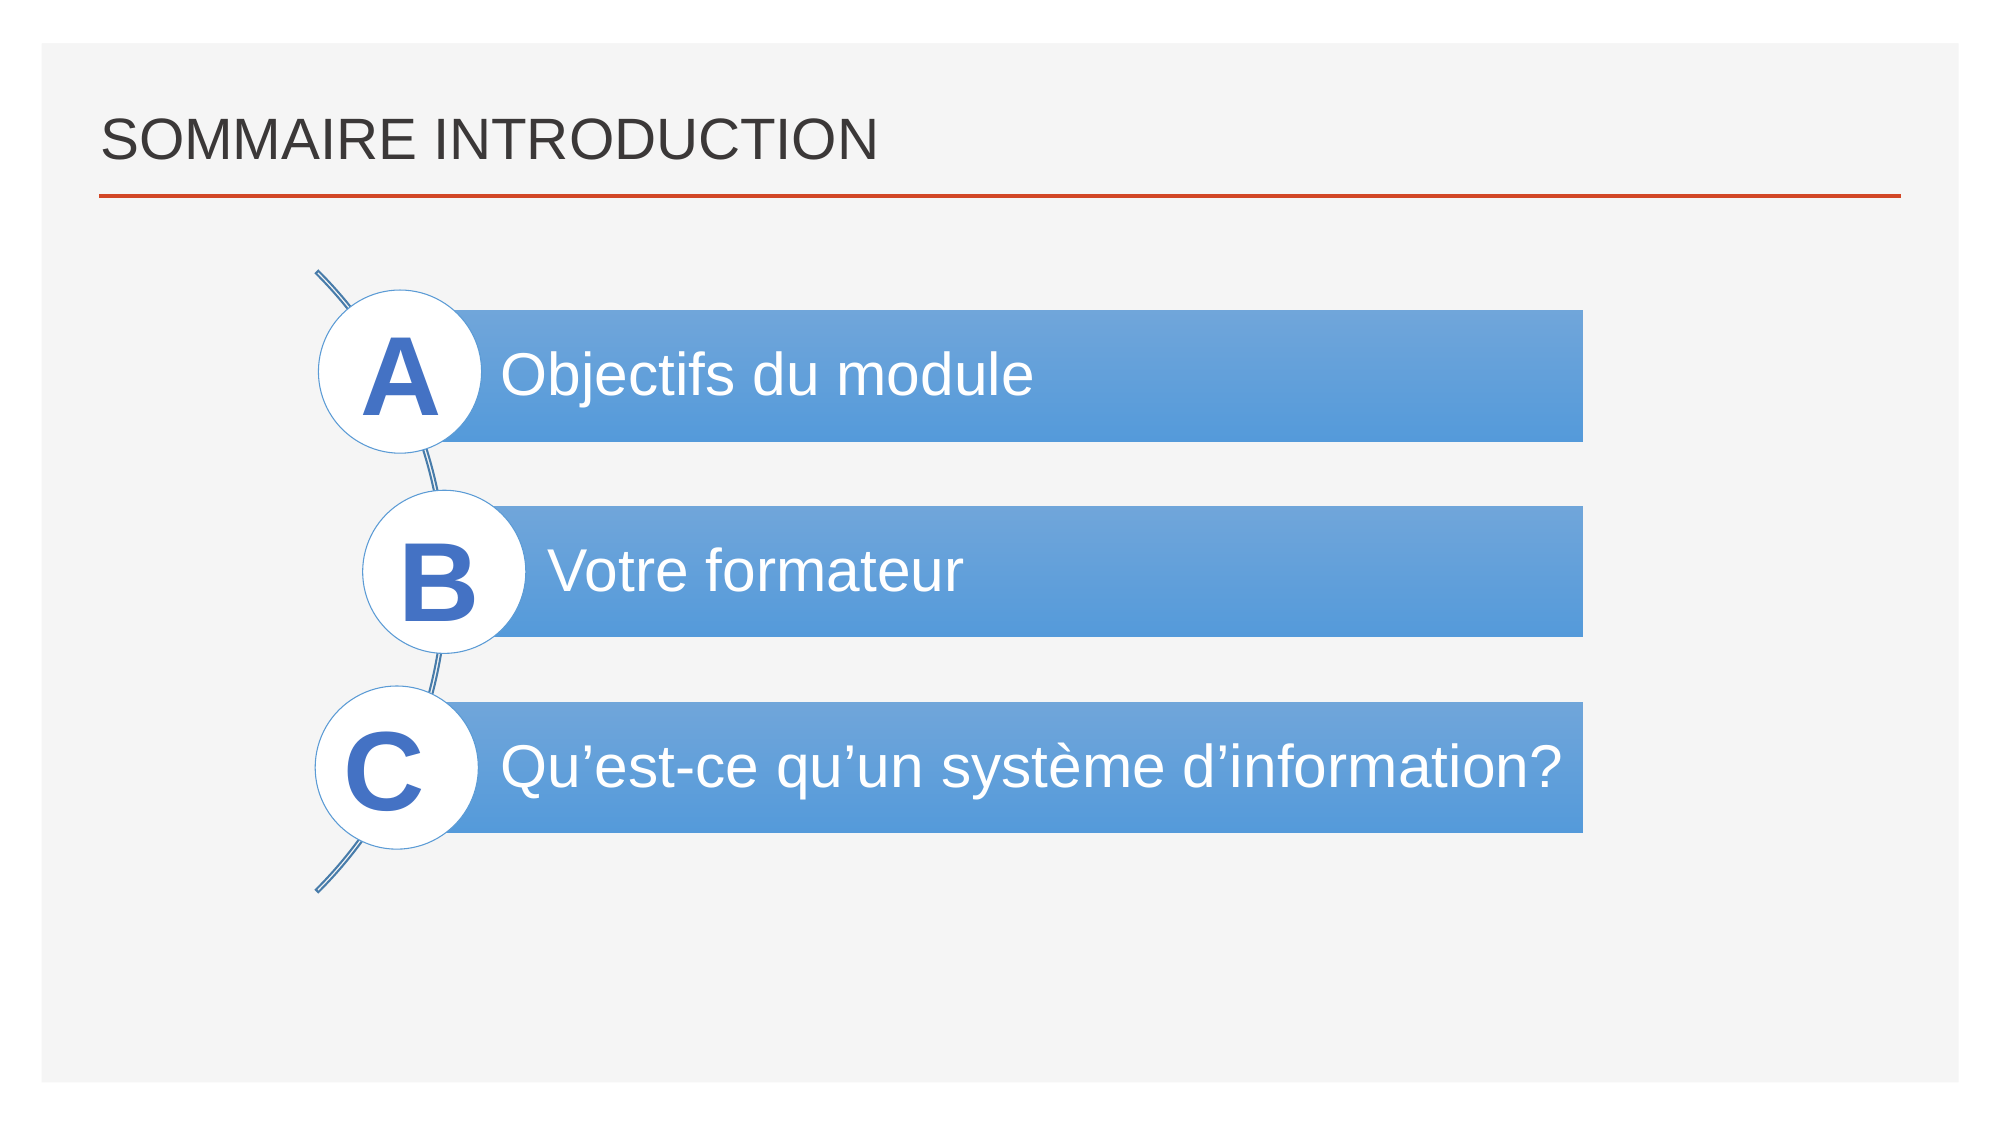

# SOMMAIRE INTRODUCTION
Objectifs du module
Votre formateur
Qu’est-ce qu’un système d’information?
A
B
C